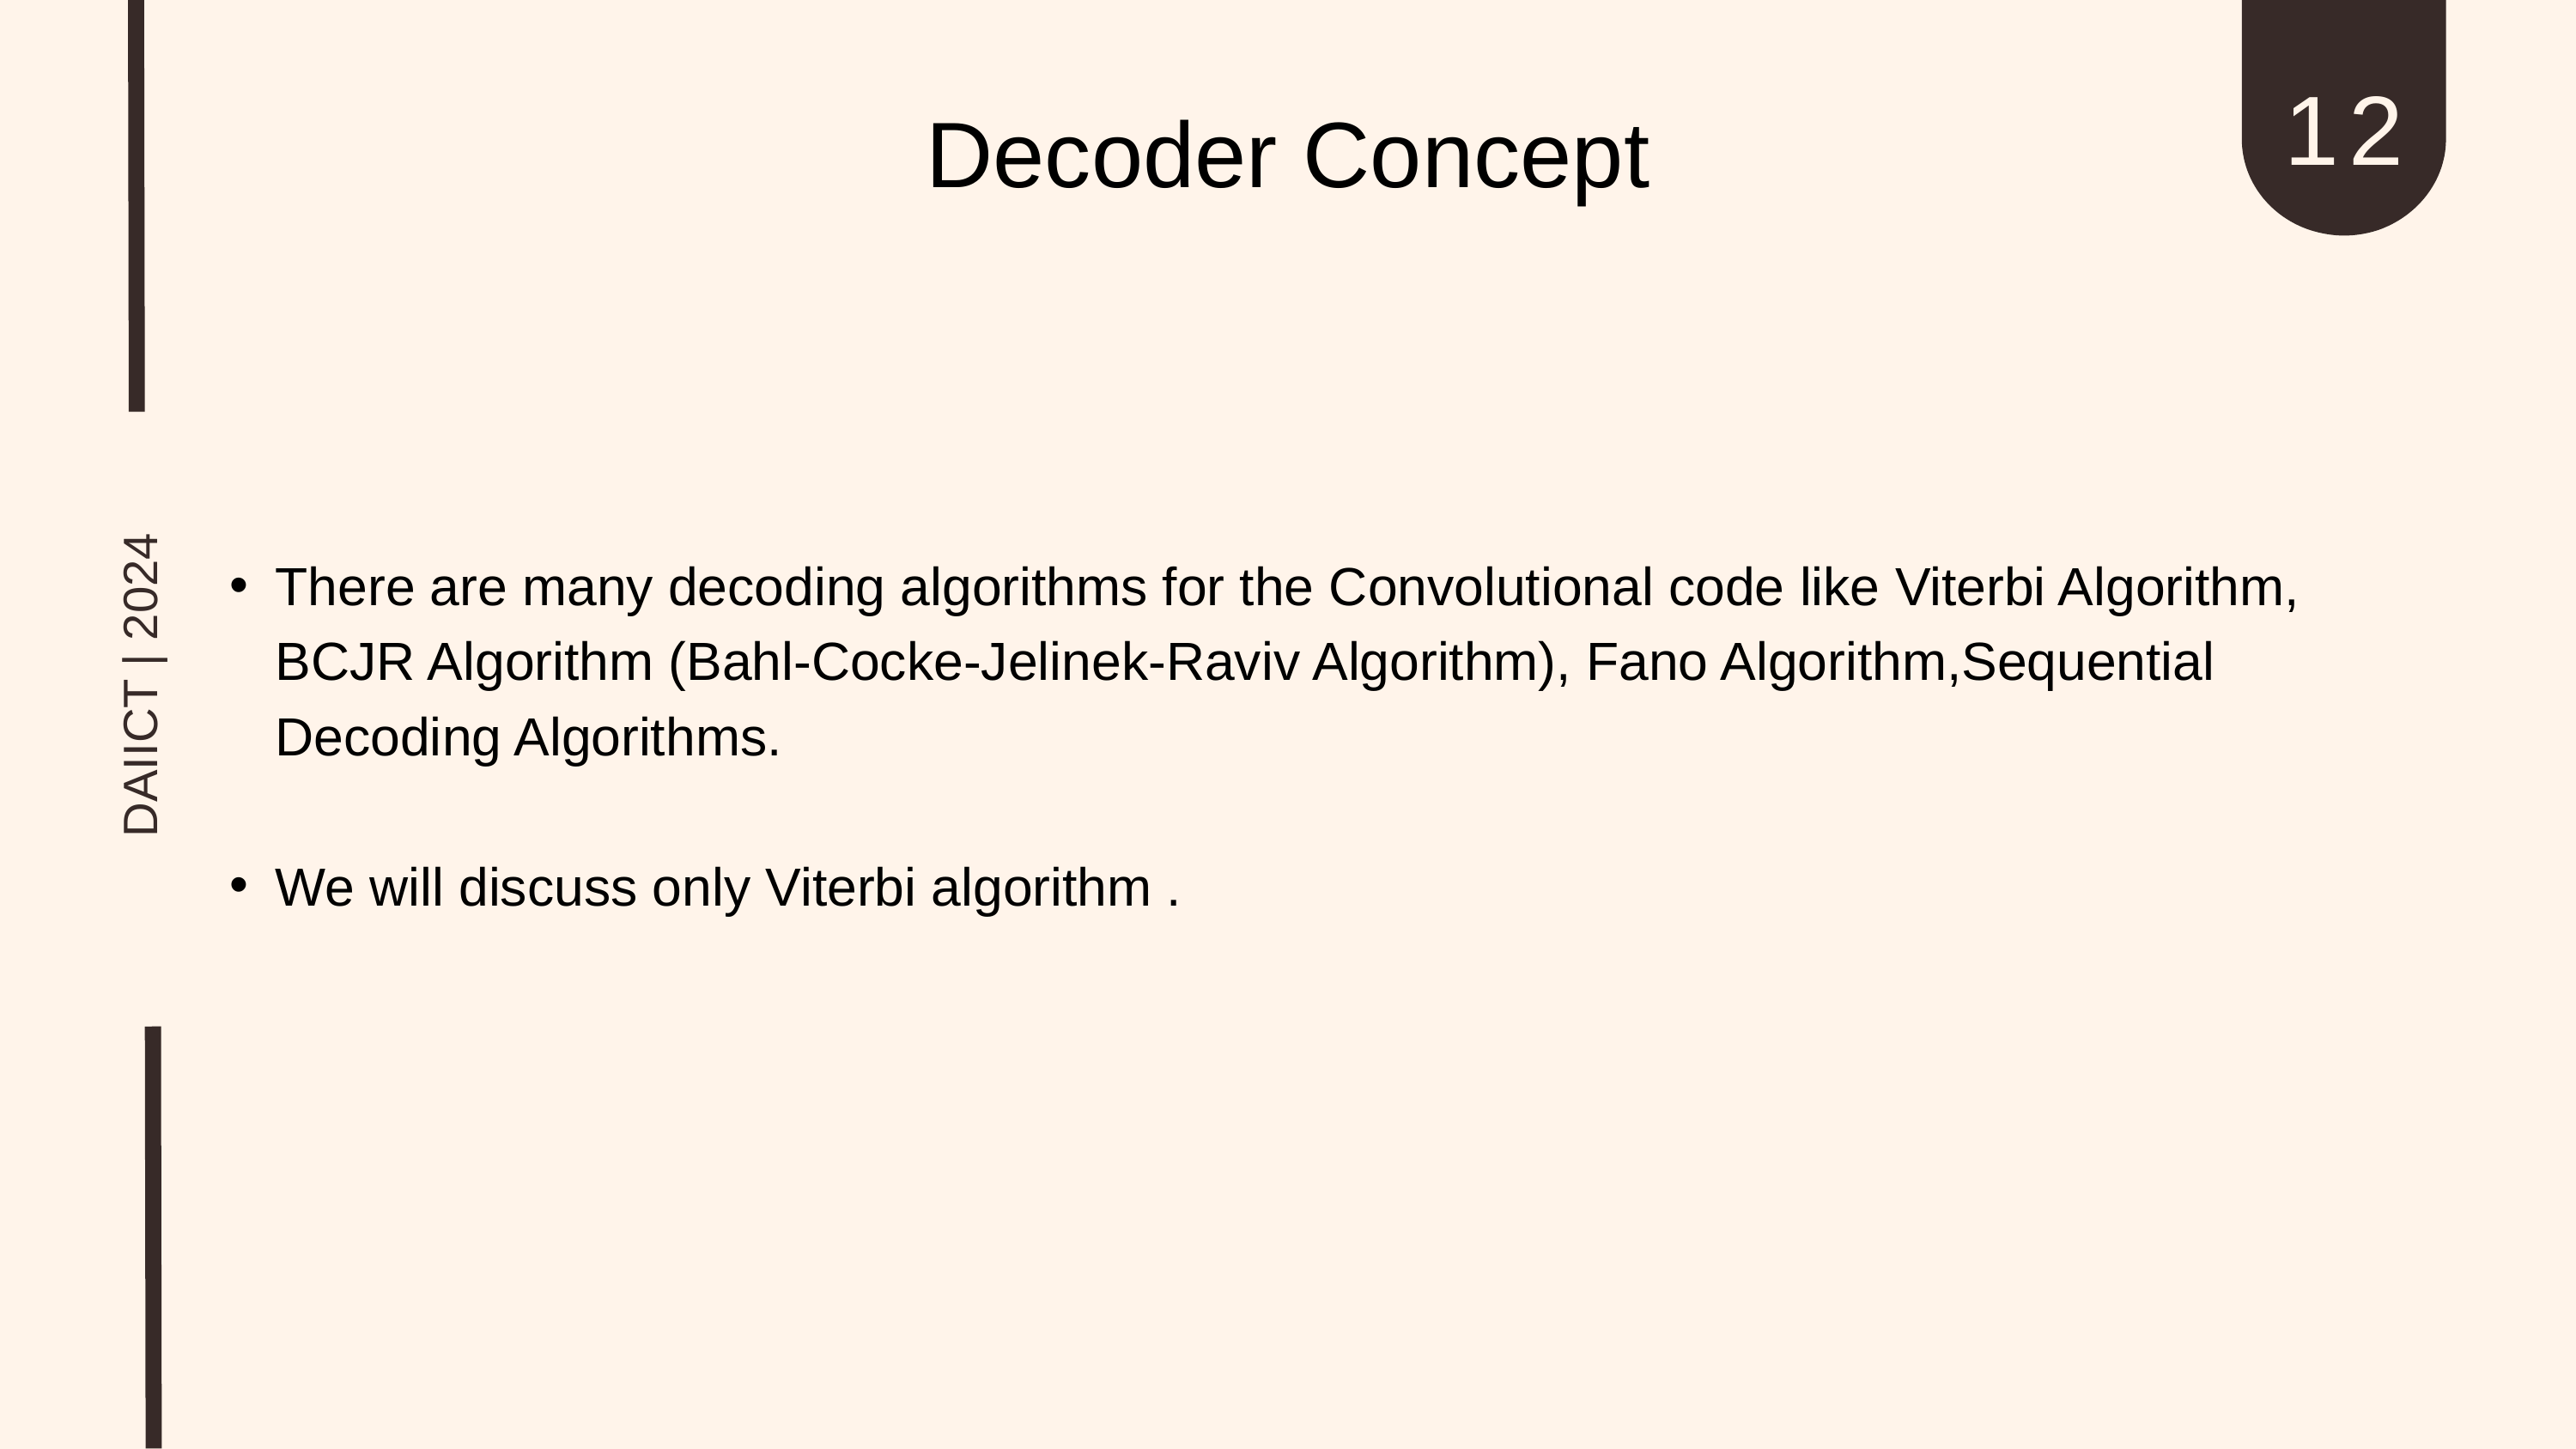

12

Decoder Concept

There are many decoding algorithms for the Convolutional code like Viterbi Algorithm, BCJR Algorithm (Bahl-Cocke-Jelinek-Raviv Algorithm), Fano Algorithm,Sequential Decoding Algorithms.

We will discuss only Viterbi algorithm .

DAIICT | 2024